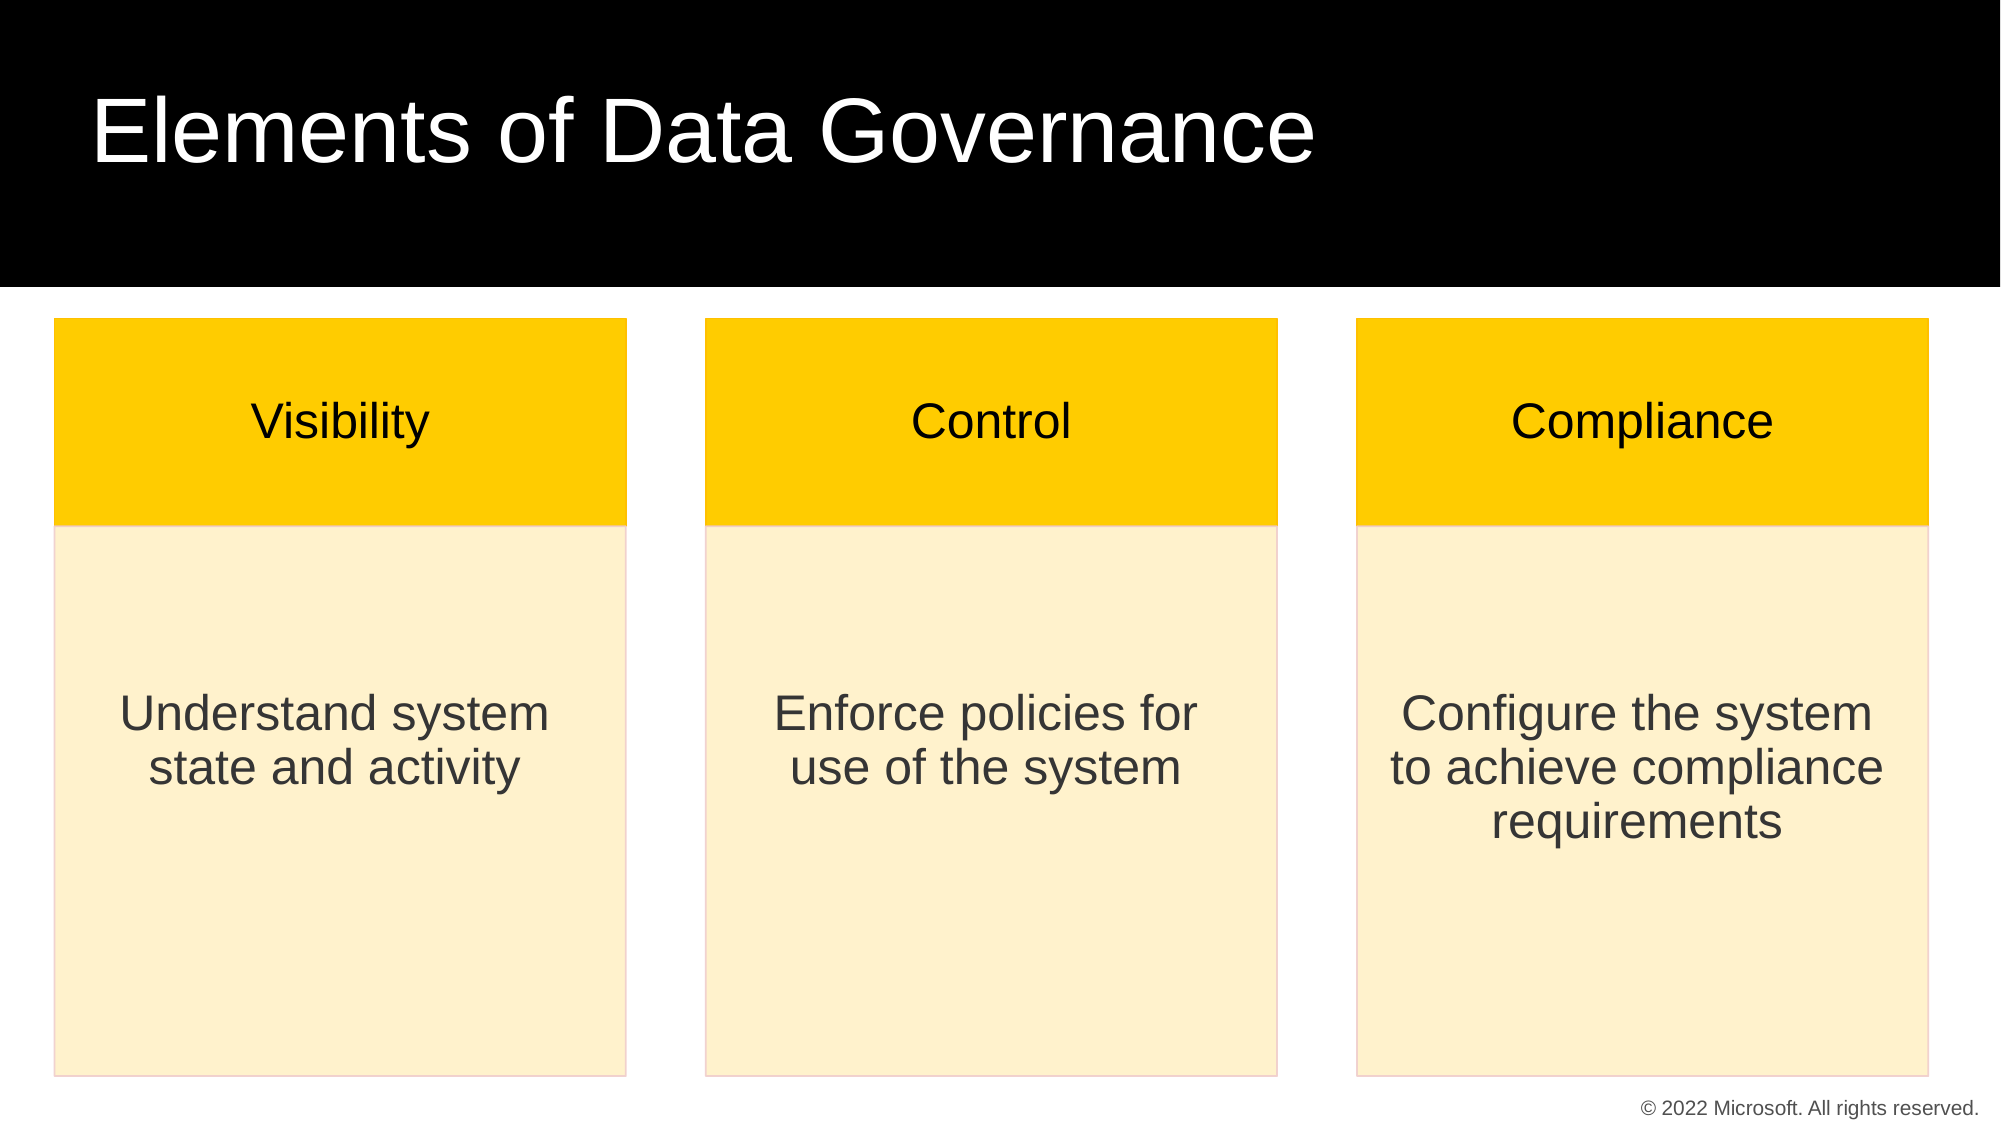

# Elements of Data Governance

Visibility
Control
Compliance

Understand system state and activity

Enforce policies for use of the system

Configure the system to achieve compliance requirements
© 2022 Microsoft. All rights reserved.